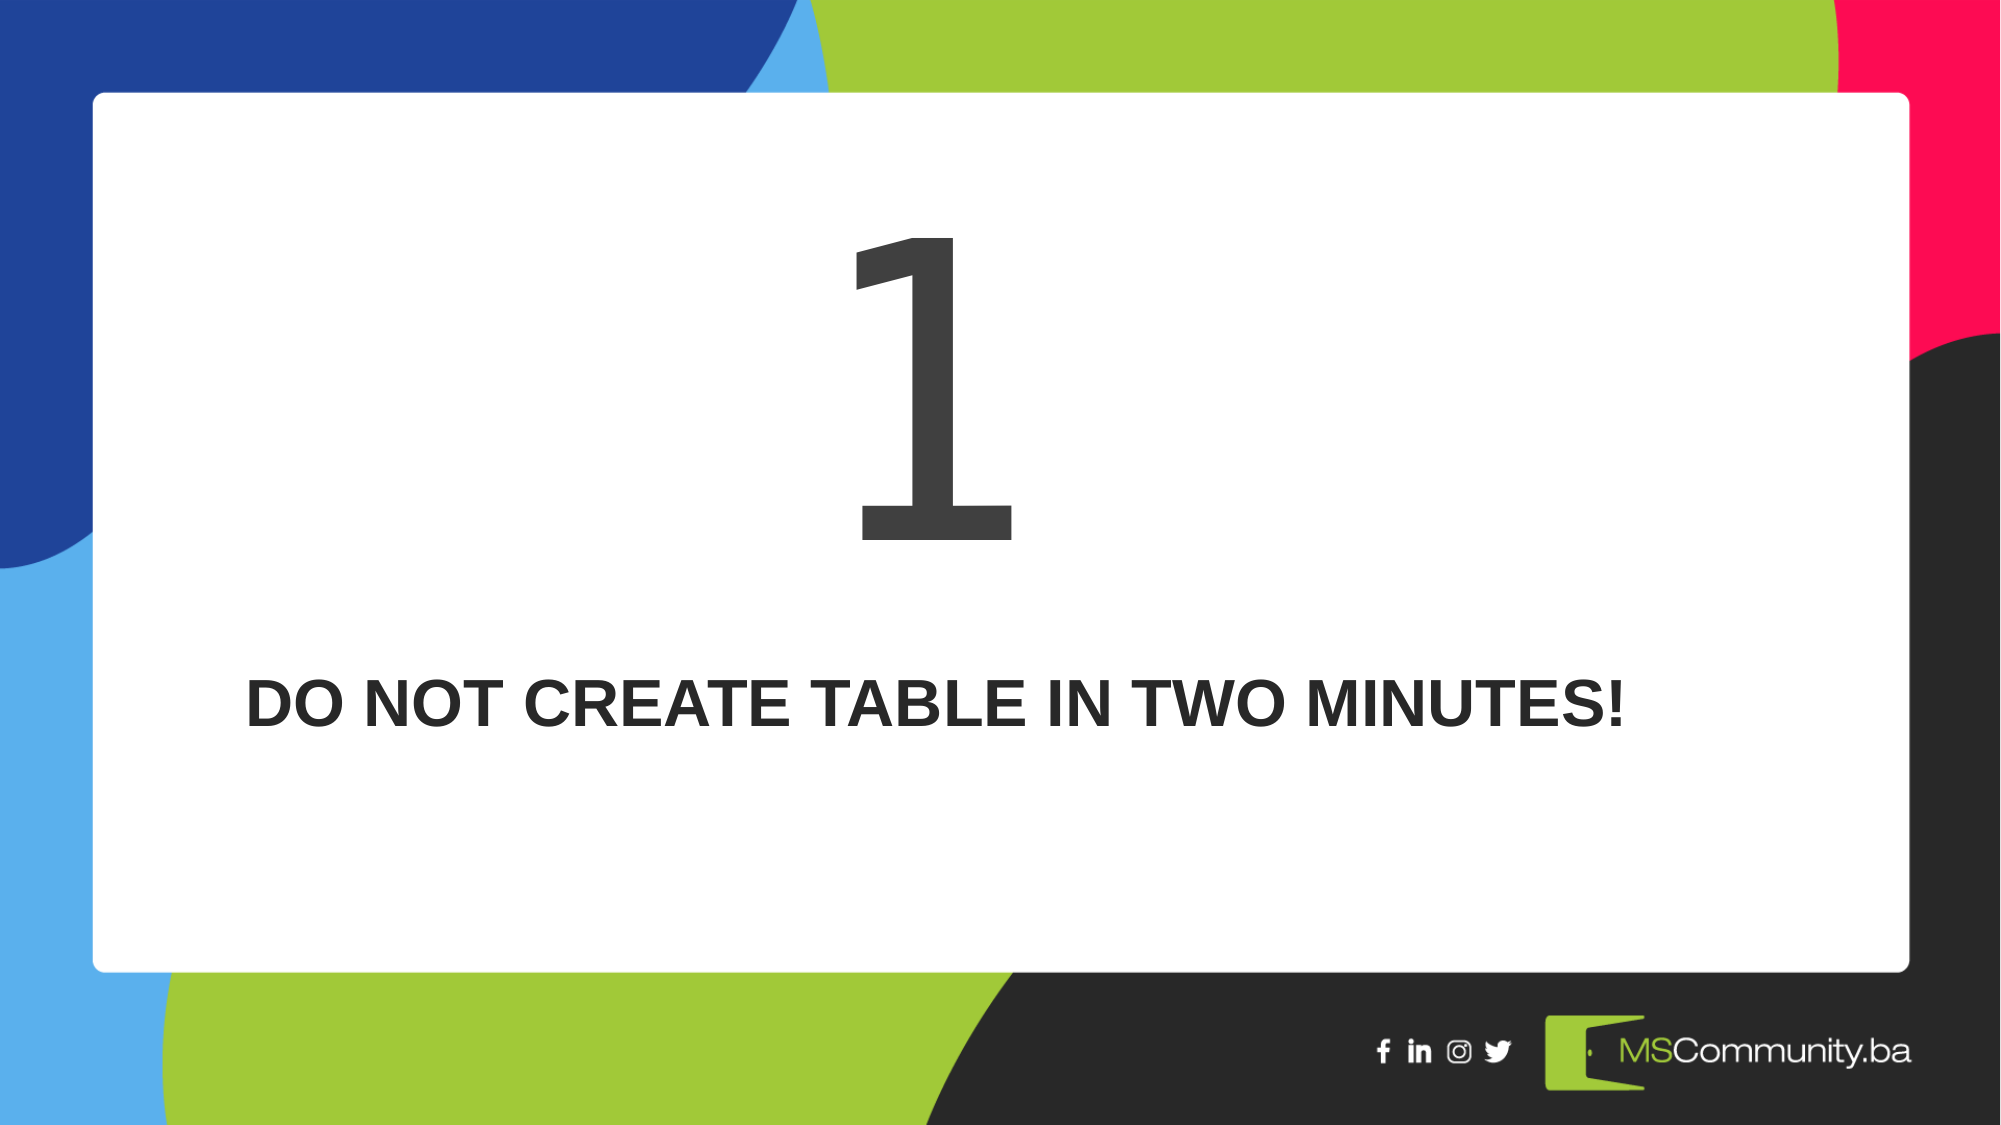

1
DO NOT CREATE TABLE IN TWO MINUTES!